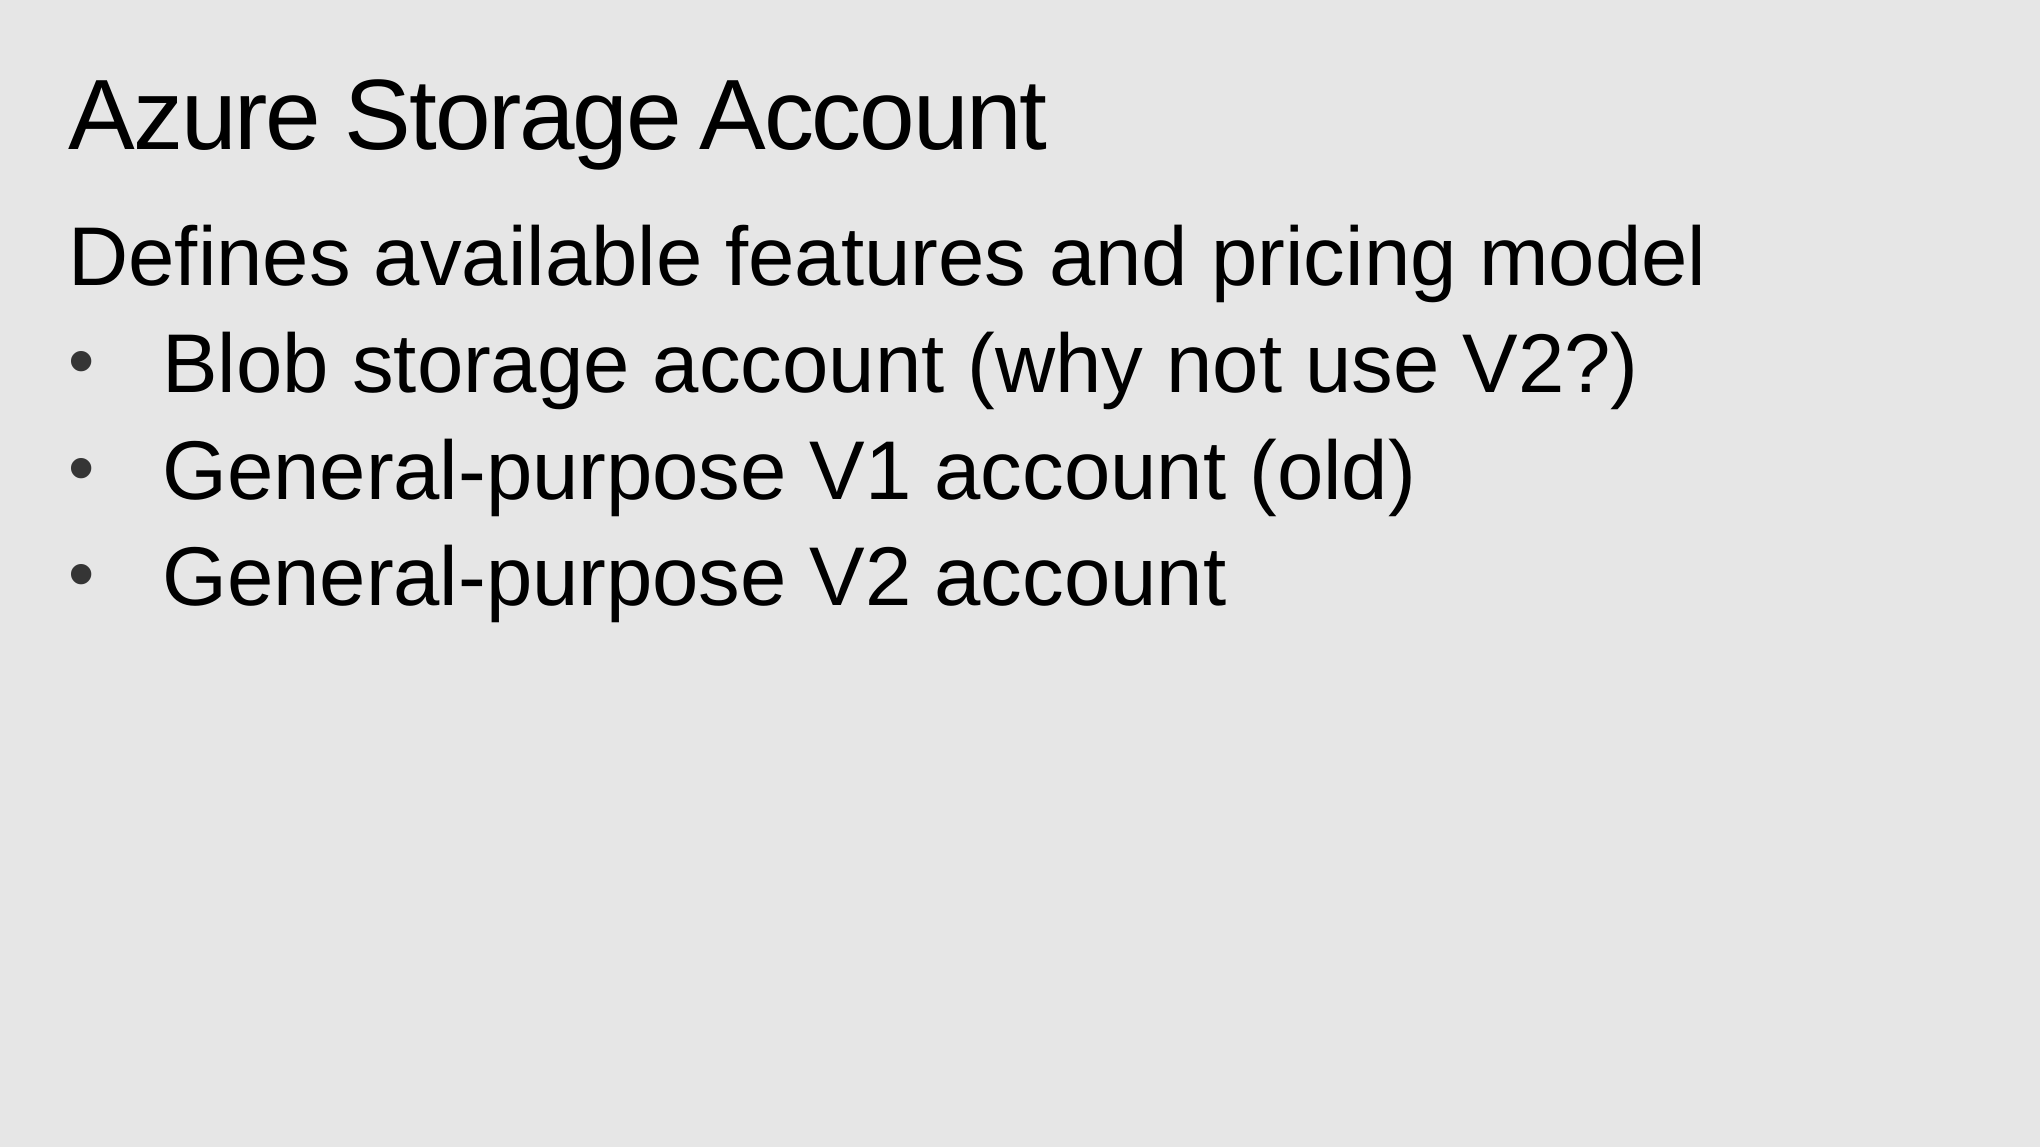

# Azure Storage Account
Defines available features and pricing model
Blob storage account (why not use V2?)
General-purpose V1 account (old)
General-purpose V2 account